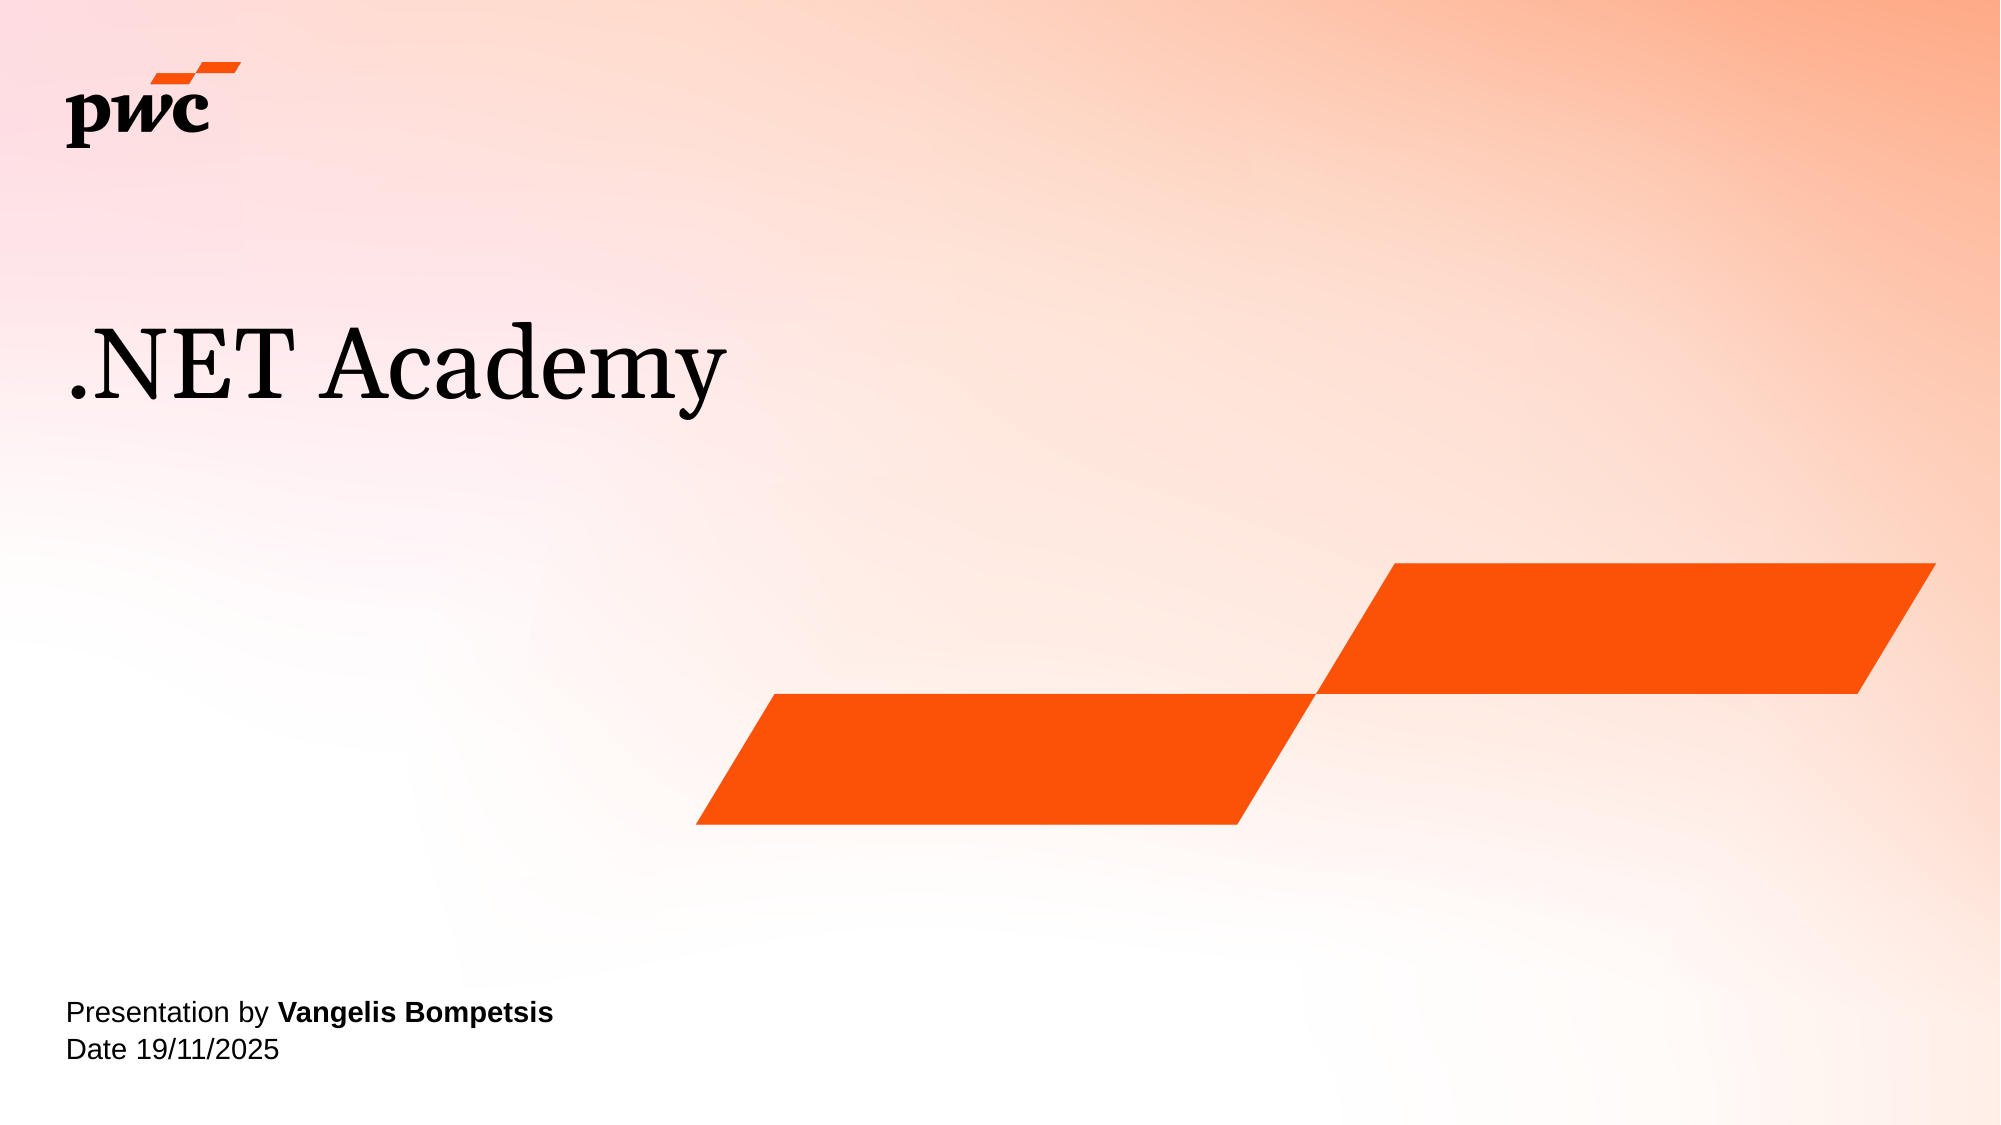

# .NET Academy
Presentation by Vangelis Bompetsis
Date 19/11/2025